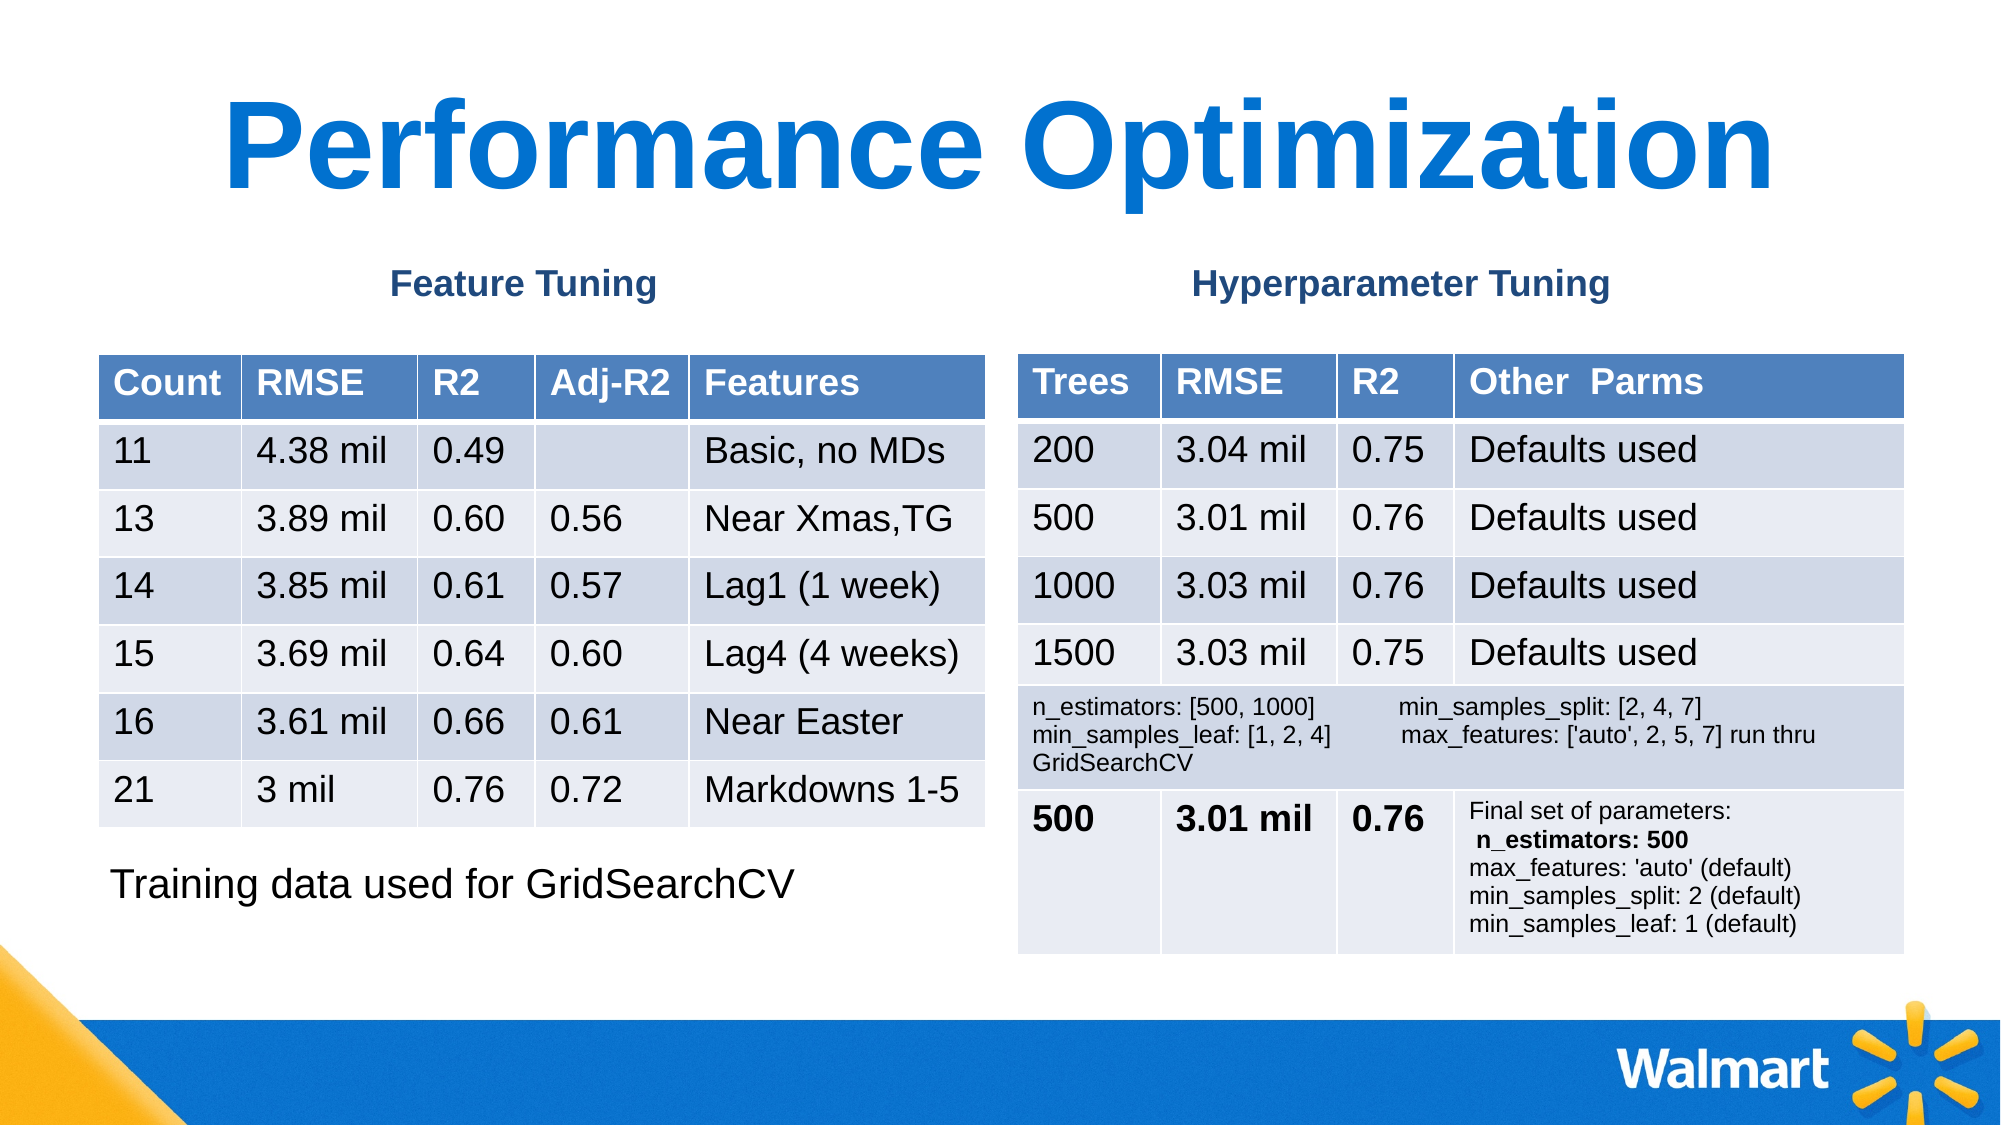

# Performance Optimization
Hyperparameter Tuning
Feature Tuning
| Trees | RMSE | R2 | Other  Parms |
| --- | --- | --- | --- |
| 200 | 3.04 mil | 0.75 | Defaults used |
| 500 | 3.01 mil | 0.76 | Defaults used |
| 1000 | 3.03 mil | 0.76 | Defaults used |
| 1500 | 3.03 mil | 0.75 | Defaults used |
| n\_estimators: [500, 1000]            min\_samples\_split: [2, 4, 7]  min\_samples\_leaf: [1, 2, 4]          max\_features: ['auto', 2, 5, 7] run thru GridSearchCV |  |  |  |
| 500 | 3.01 mil | 0.76 | Final set of parameters:  n\_estimators: 500 max\_features: 'auto' (default) min\_samples\_split: 2 (default) min\_samples\_leaf: 1 (default) |
| Count | RMSE | R2 | Adj-R2 | Features |
| --- | --- | --- | --- | --- |
| 11 | 4.38 mil | 0.49 |  | Basic, no MDs |
| 13 | 3.89 mil | 0.60 | 0.56 | Near Xmas,TG |
| 14 | 3.85 mil | 0.61 | 0.57 | Lag1 (1 week) |
| 15 | 3.69 mil | 0.64 | 0.60 | Lag4 (4 weeks) |
| 16 | 3.61 mil | 0.66 | 0.61 | Near Easter |
| 21 | 3 mil | 0.76 | 0.72 | Markdowns 1-5 |
Training data used for GridSearchCV